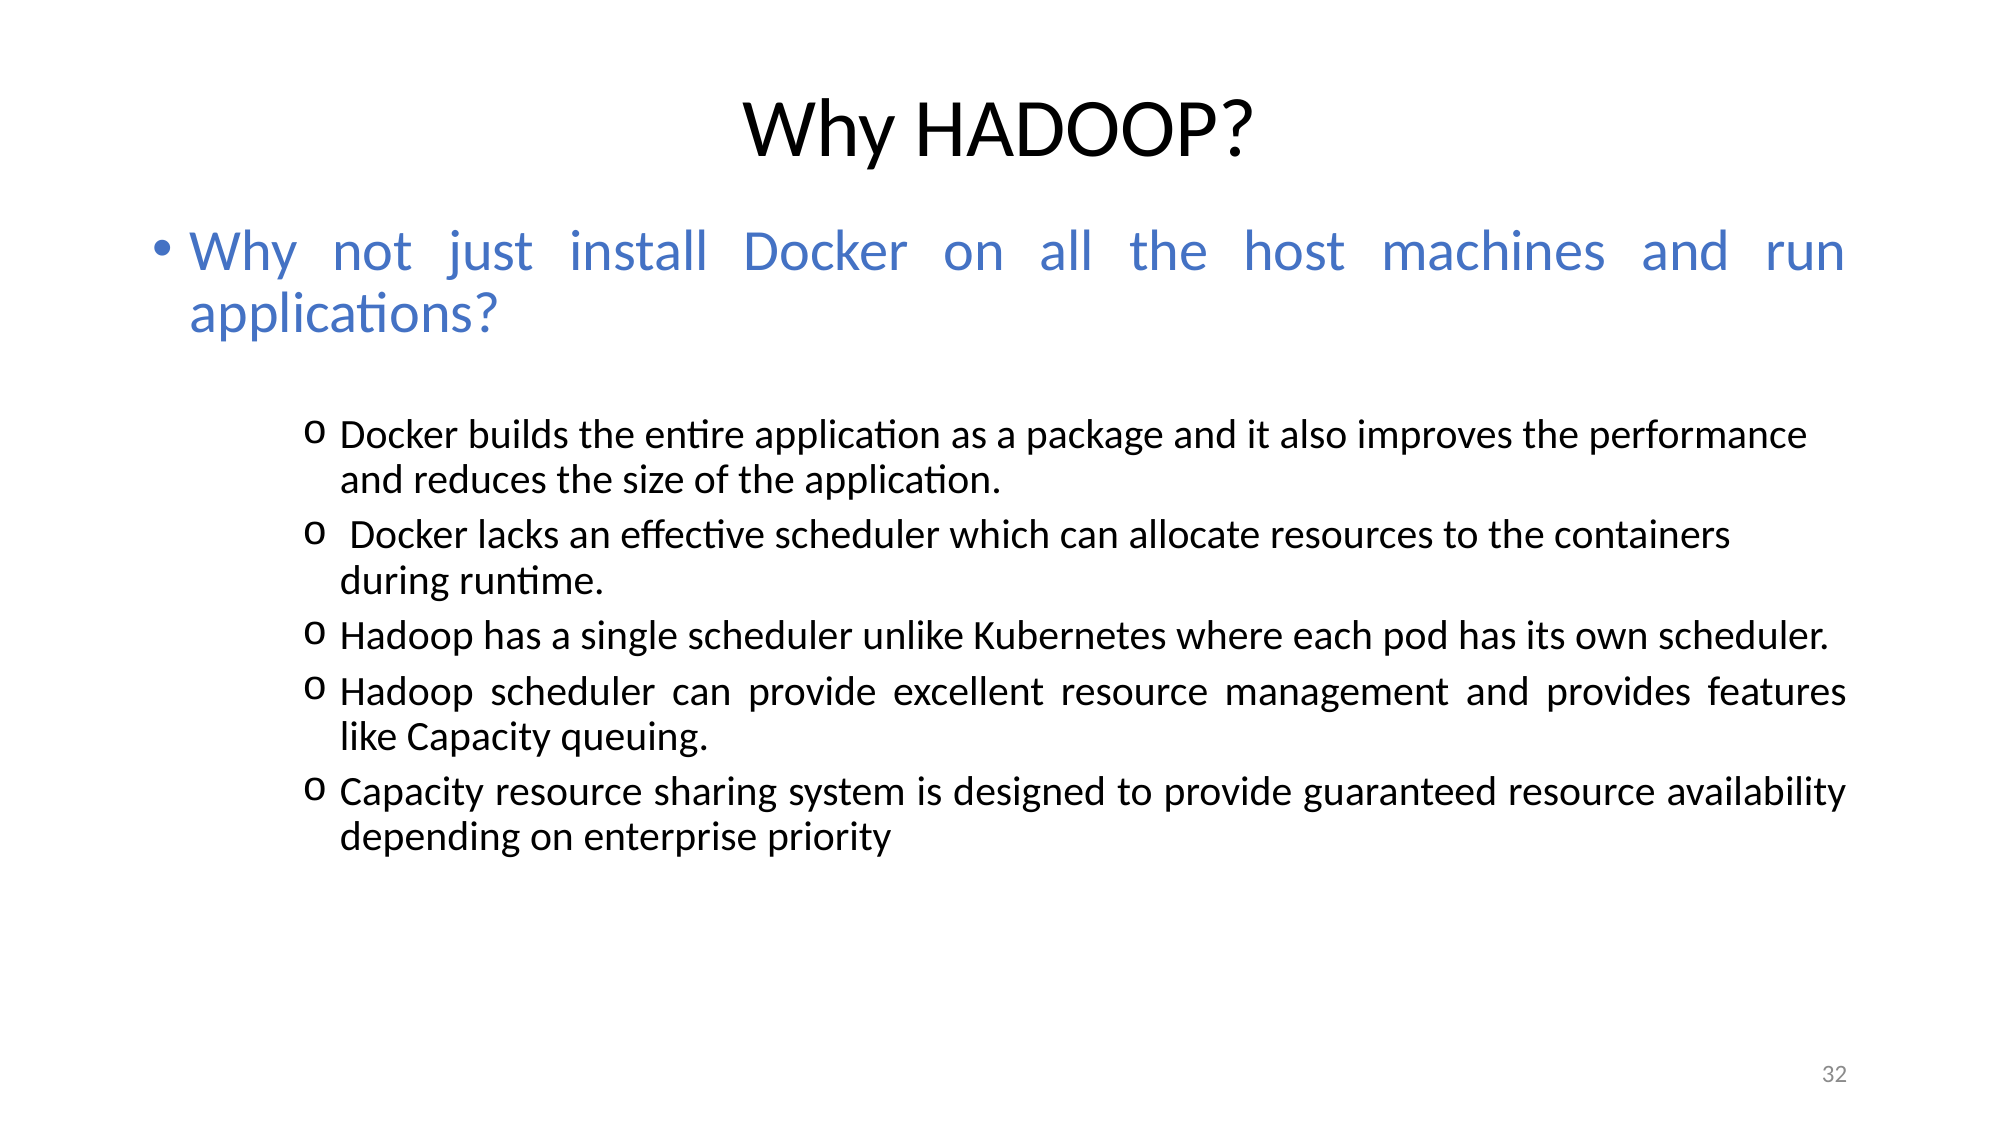

# Why HADOOP?
Why not just install Docker on all the host machines and run applications?

Docker builds the entire application as a package and it also improves the performance and reduces the size of the application.
 Docker lacks an effective scheduler which can allocate resources to the containers during runtime.
Hadoop has a single scheduler unlike Kubernetes where each pod has its own scheduler.
Hadoop scheduler can provide excellent resource management and provides features like Capacity queuing.
Capacity resource sharing system is designed to provide guaranteed resource availability depending on enterprise priority

32